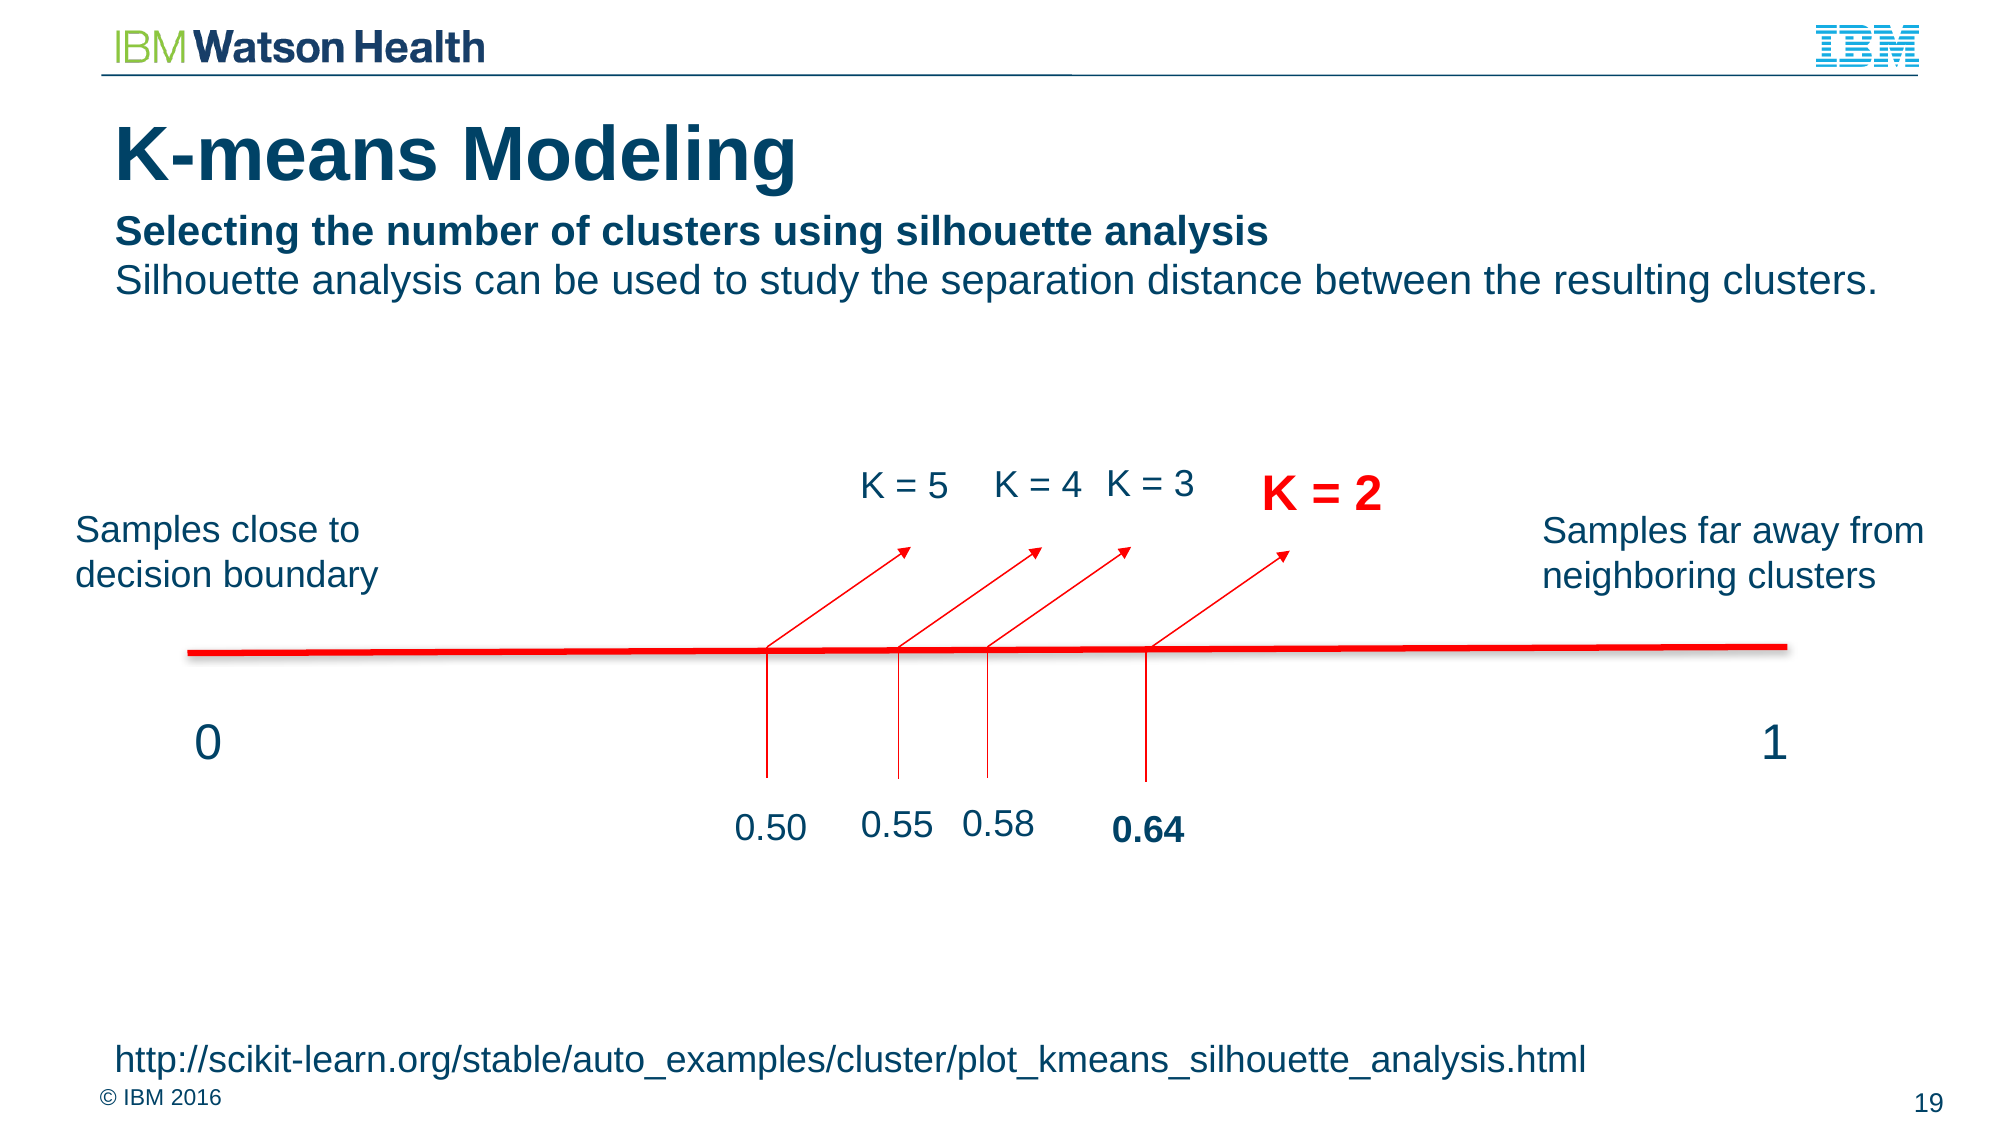

# K-means Modeling
Selecting the number of clusters using silhouette analysis
Silhouette analysis can be used to study the separation distance between the resulting clusters.
K = 3
K = 4
K = 2
K = 5
Samples close to decision boundary
Samples far away from neighboring clusters
0
1
0.58
0.55
0.50
0.64
http://scikit-learn.org/stable/auto_examples/cluster/plot_kmeans_silhouette_analysis.html